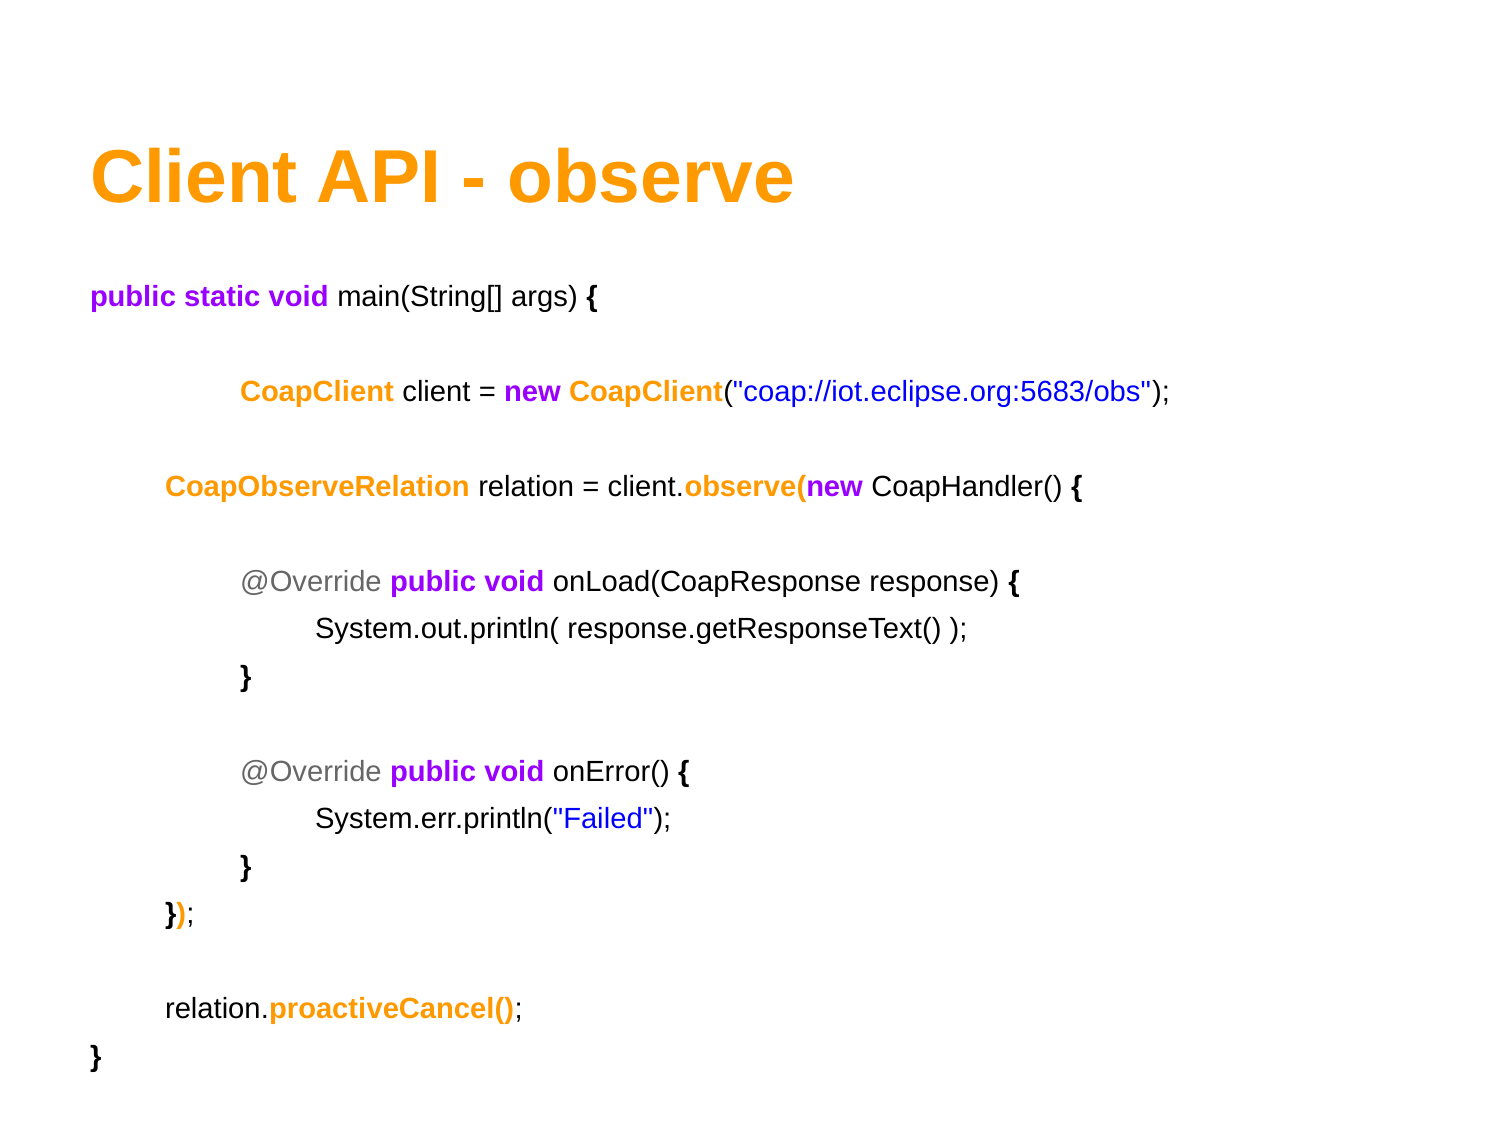

# Client API - observe
public static void main(String[] args) {

	CoapClient client = new CoapClient("coap://iot.eclipse.org:5683/obs");

CoapObserveRelation relation = client.observe(new CoapHandler() {

@Override public void onLoad(CoapResponse response) {
System.out.println( response.getResponseText() );
}

@Override public void onError() {
System.err.println("Failed");
}
});

relation.proactiveCancel();
}